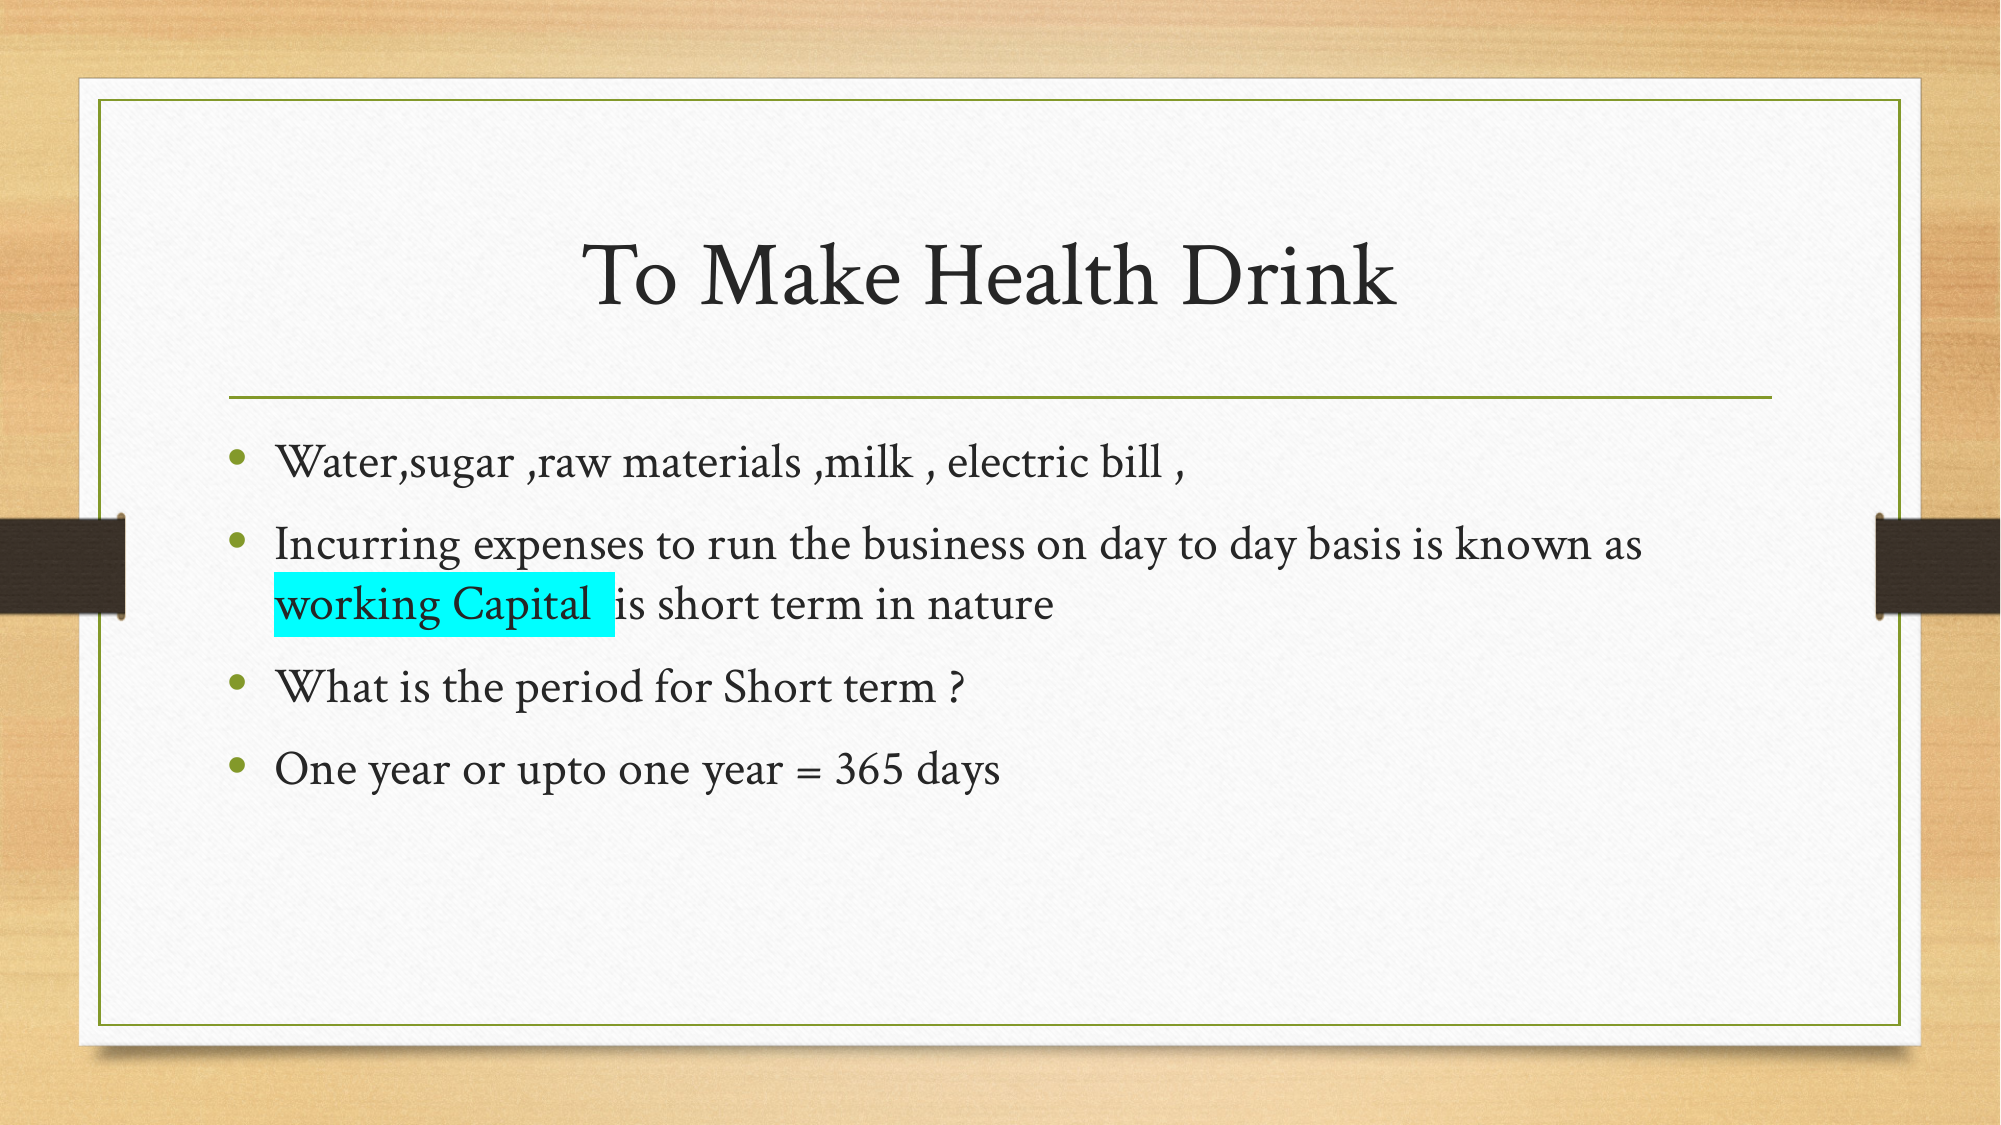

# To Make Health Drink
Water,sugar ,raw materials ,milk , electric bill ,
Incurring expenses to run the business on day to day basis is known as working Capital  is short term in nature
What is the period for Short term ?
One year or upto one year = 365 days